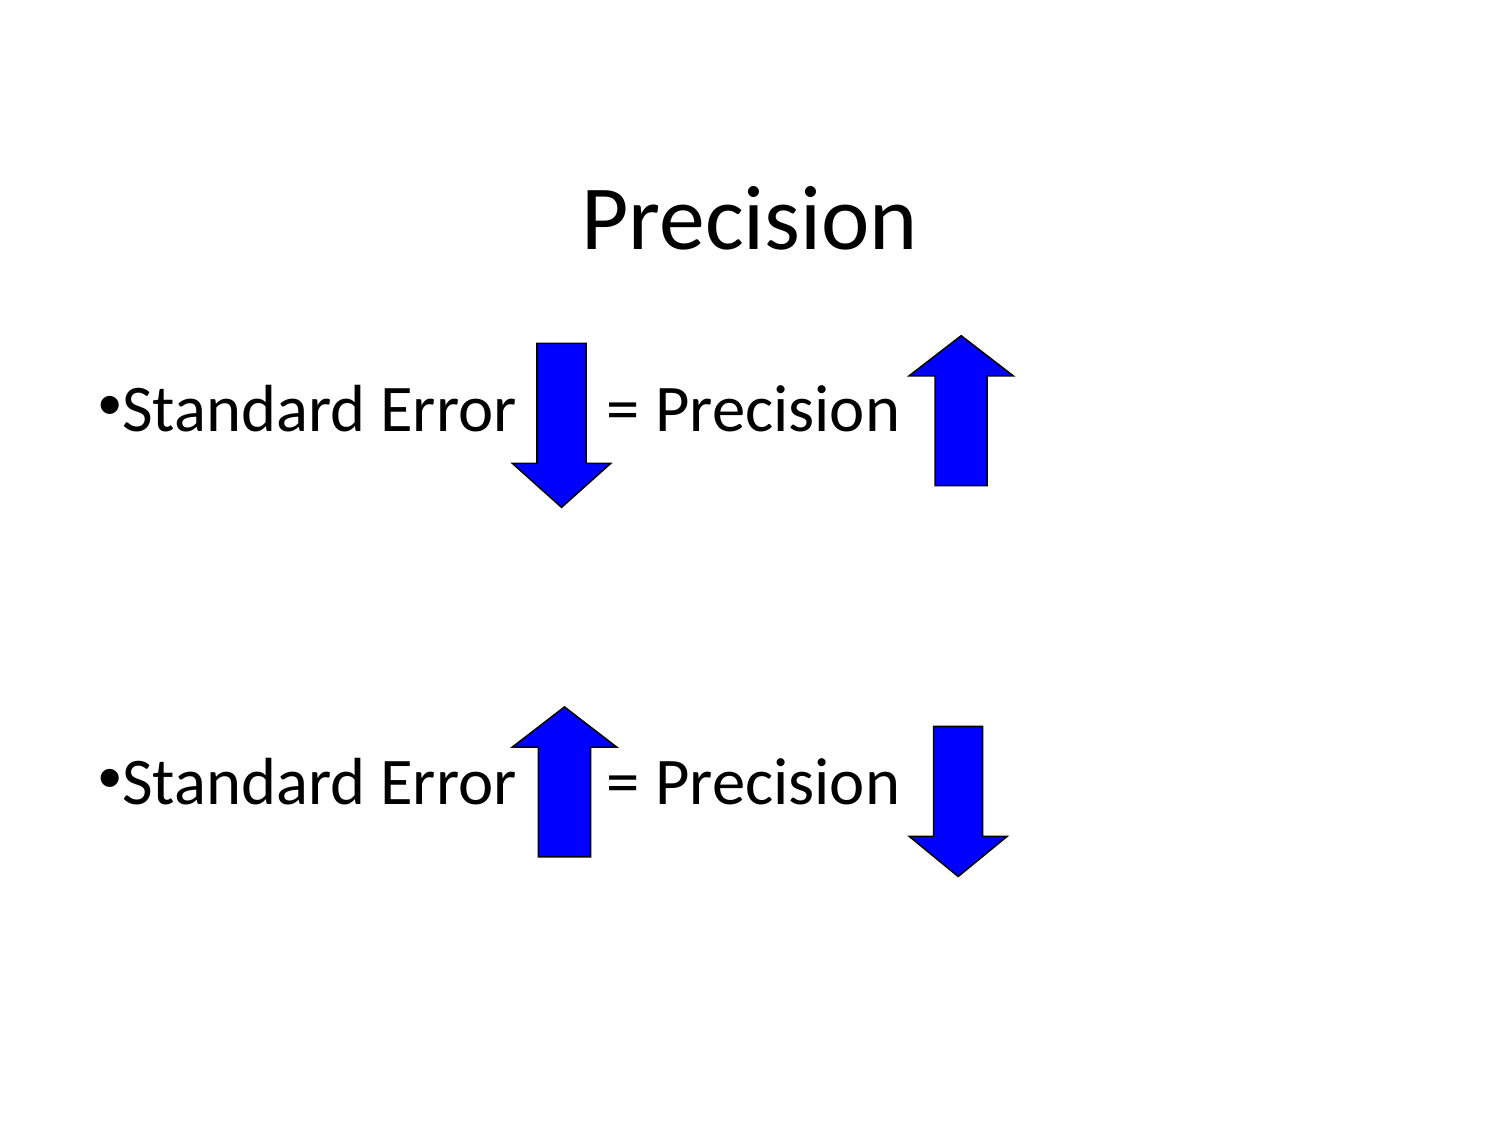

# Precision

Standard Error      = Precision

Standard Error      = Precision